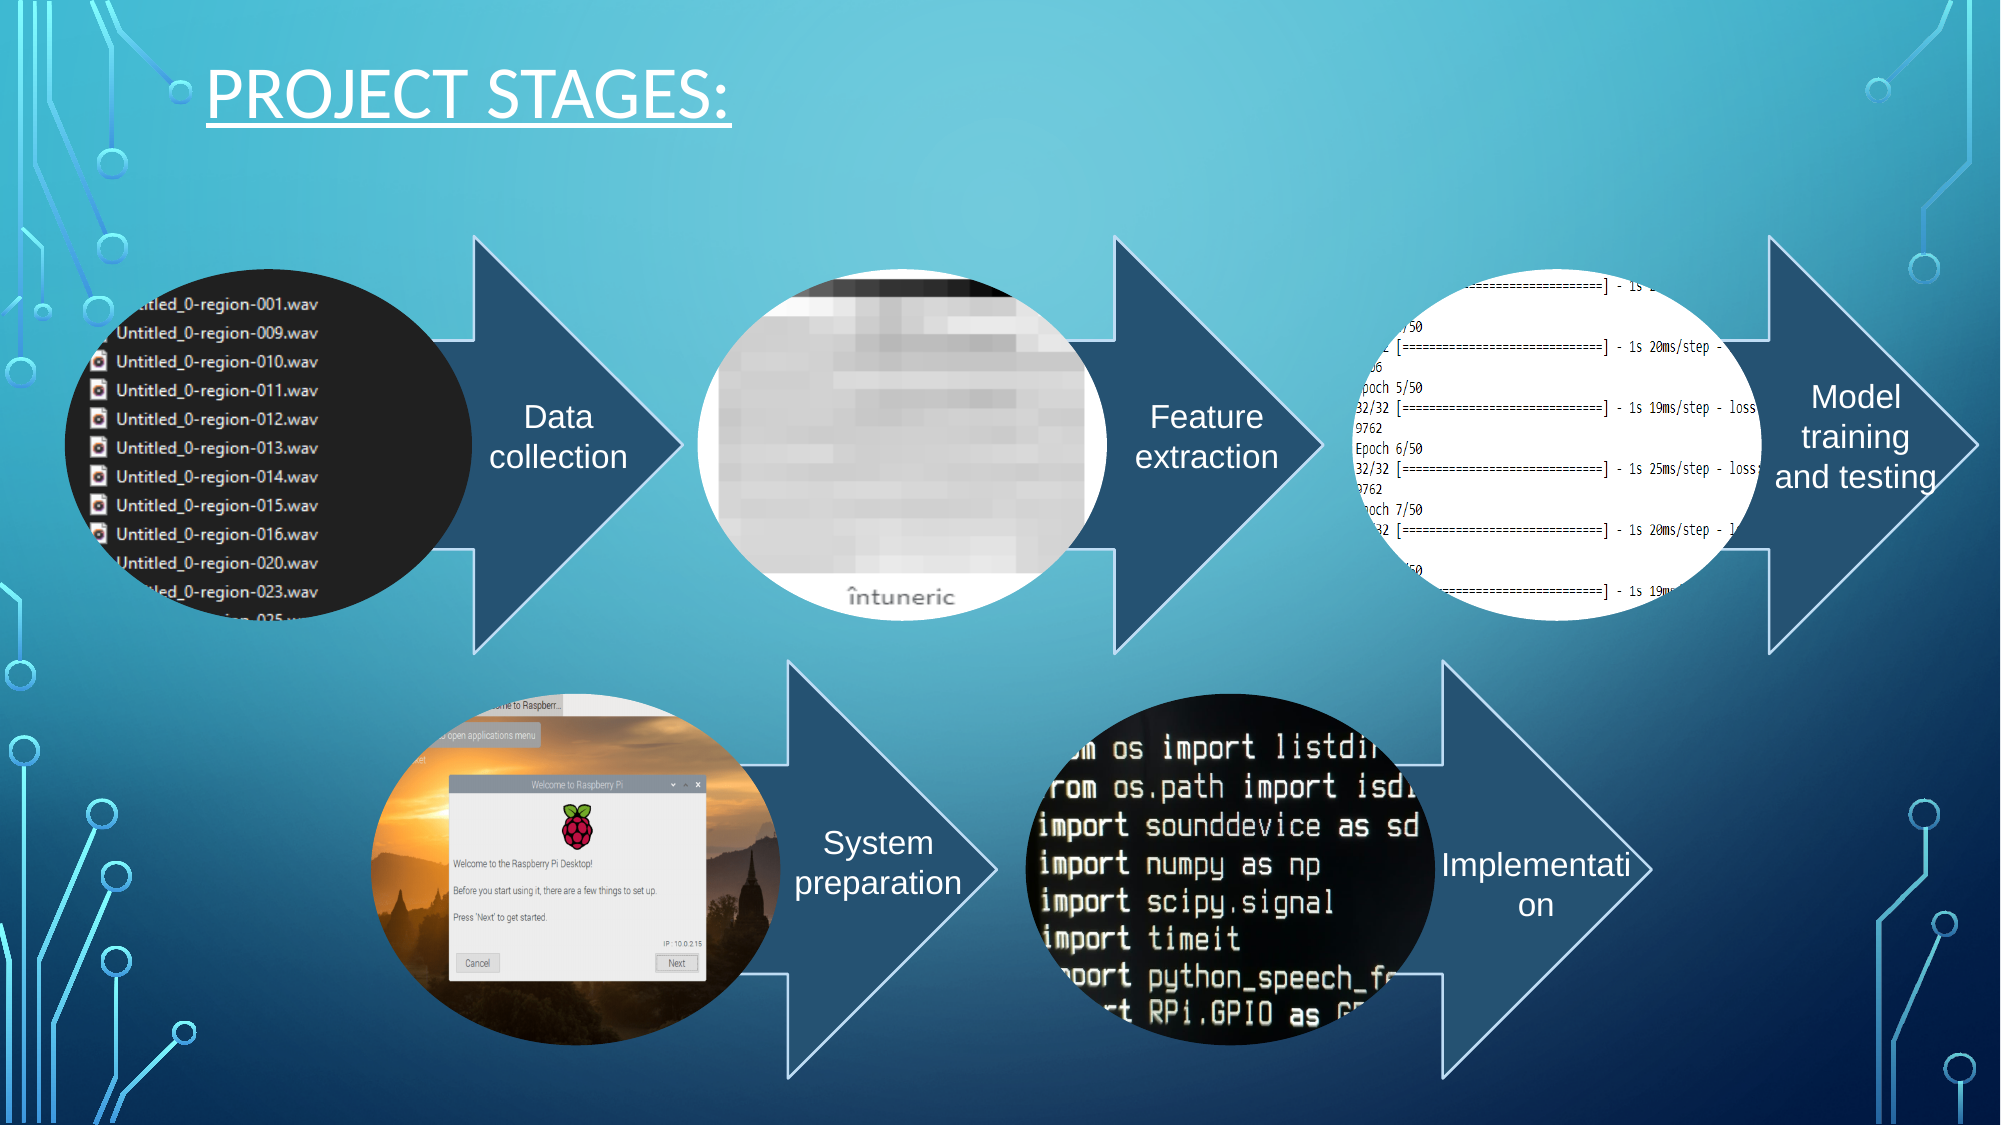

PROJECT STAGES:

Model training and testing
Data collection
Feature extraction

System preparation
Implementation